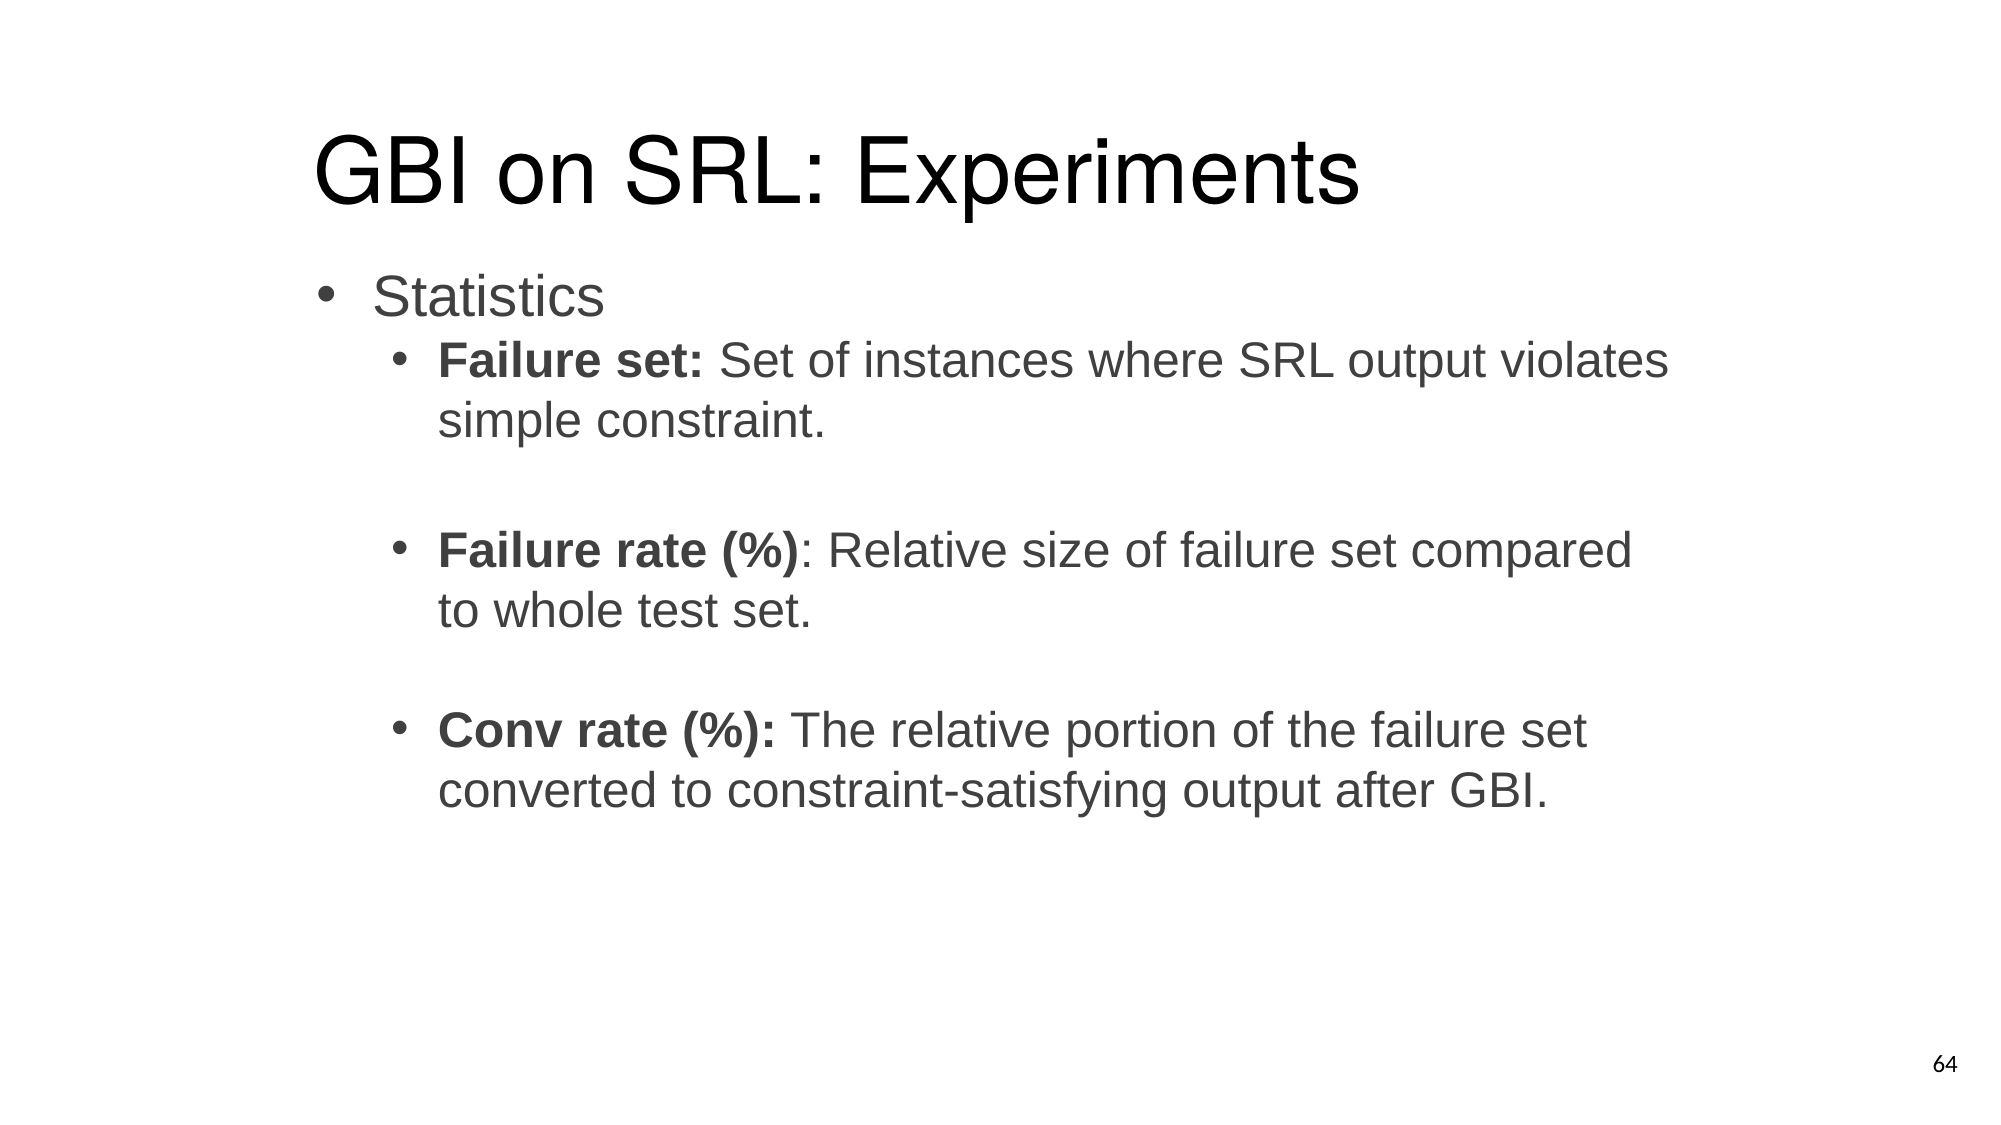

# GBI on SRL: Experiments

Statistics
Failure set: Set of instances where SRL output violates simple constraint.

Failure rate (%): Relative size of failure set compared to whole test set.

Conv rate (%): The relative portion of the failure set converted to constraint-satisfying output after GBI.

64